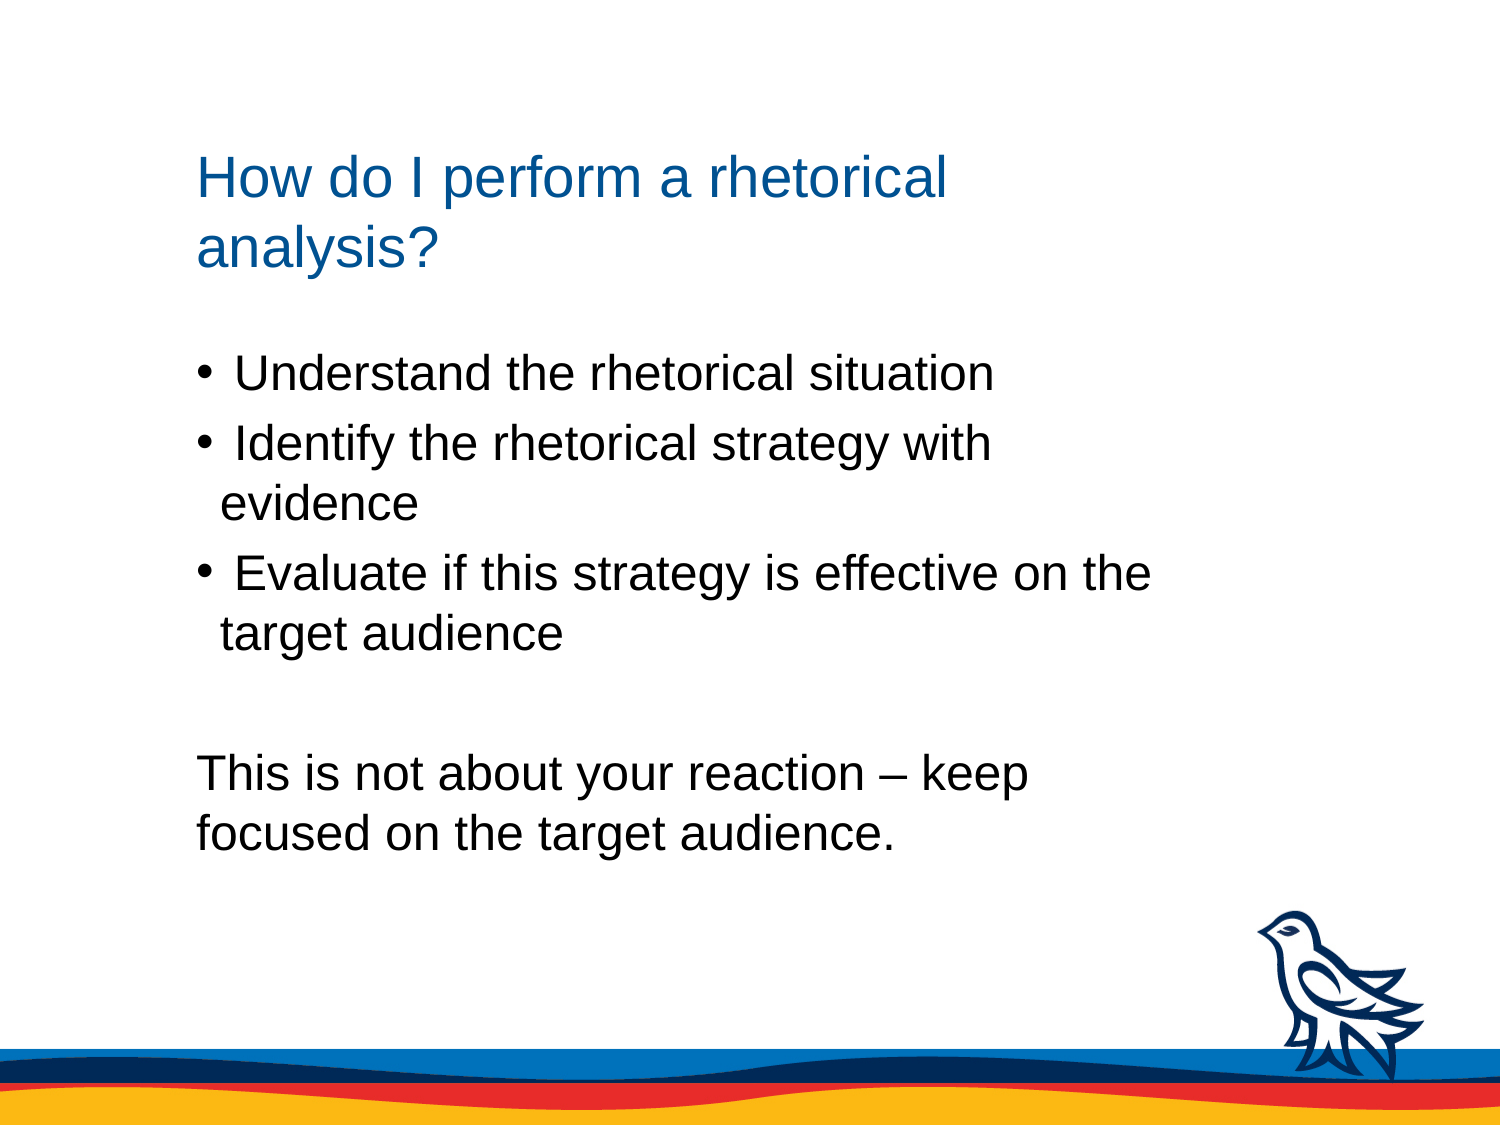

# How do I perform a rhetorical analysis?
 Understand the rhetorical situation
 Identify the rhetorical strategy with evidence
 Evaluate if this strategy is effective on the target audience

This is not about your reaction – keep focused on the target audience.